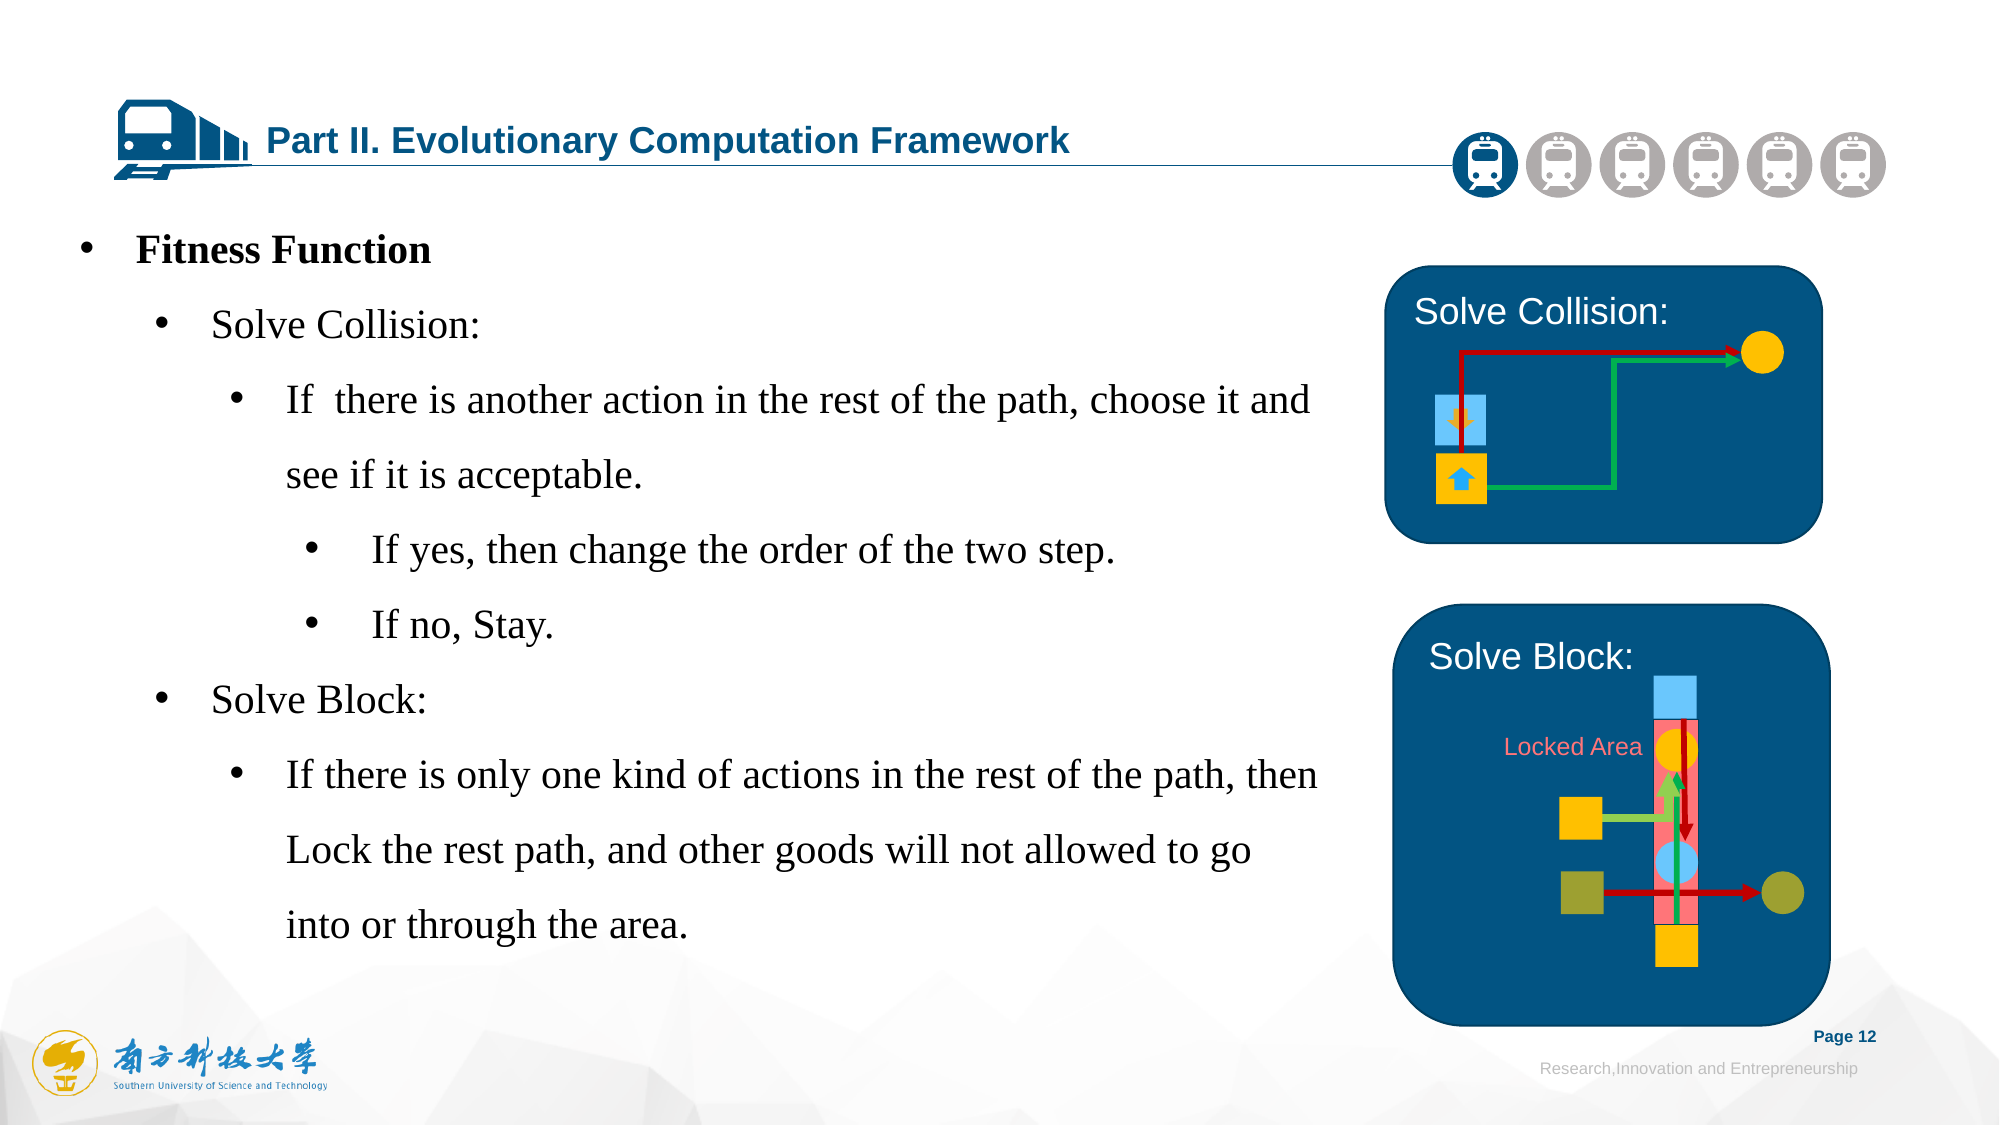

Part II. Evolutionary Computation Framework
Fitness Function
Solve Collision:
If  there is another action in the rest of the path, choose it and see if it is acceptable.
 If yes, then change the order of the two step.
 If no, Stay.
Solve Block:
If there is only one kind of actions in the rest of the path, then Lock the rest path, and other goods will not allowed to go into or through the area.
Solve Collision:

Solve Block:

Locked Area

Page 12
Research,Innovation and Entrepreneurship